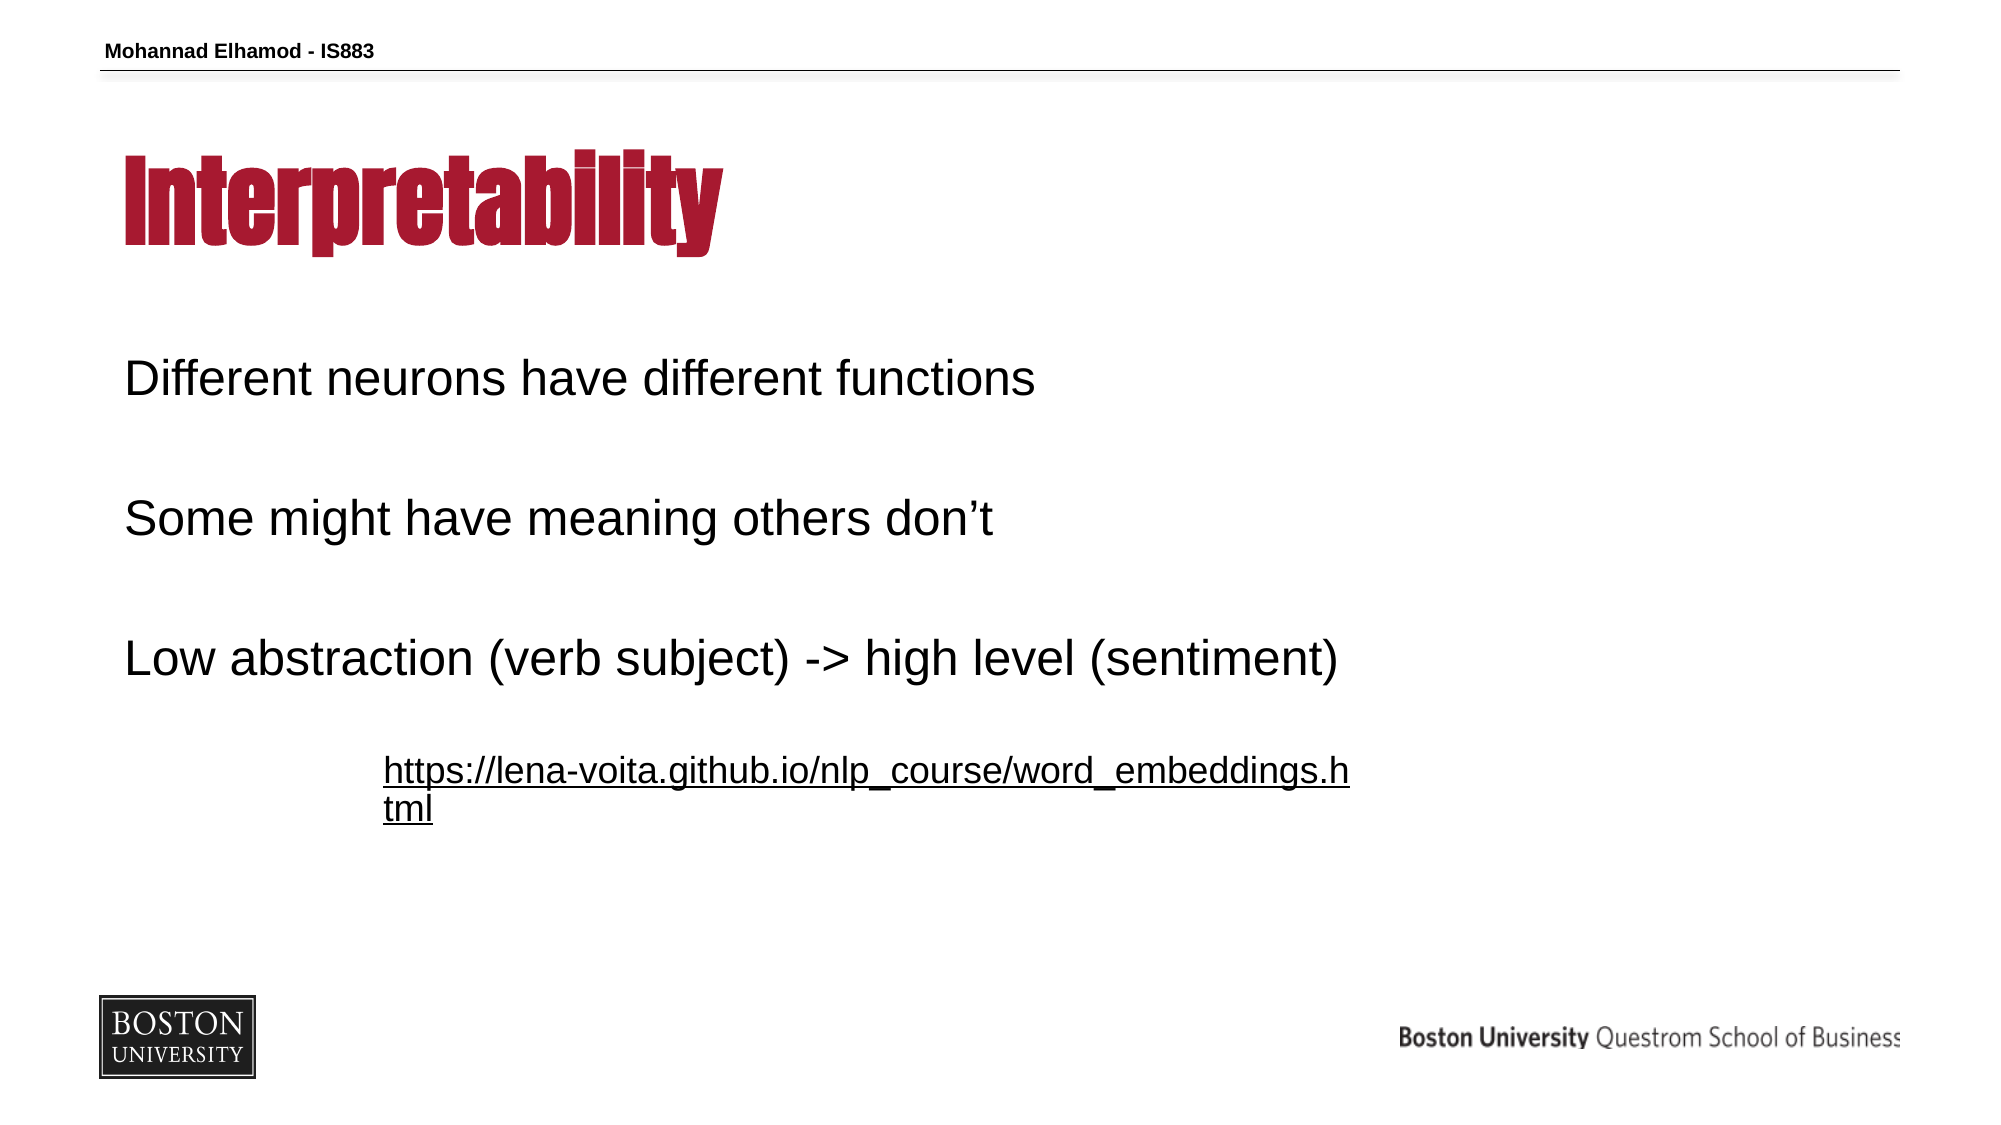

Mohannad Elhamod - IS883
# Interpretability
Different neurons have different functions

Some might have meaning others don’t

Low abstraction (verb subject) -> high level (sentiment)
https://lena-voita.github.io/nlp_course/word_embeddings.html